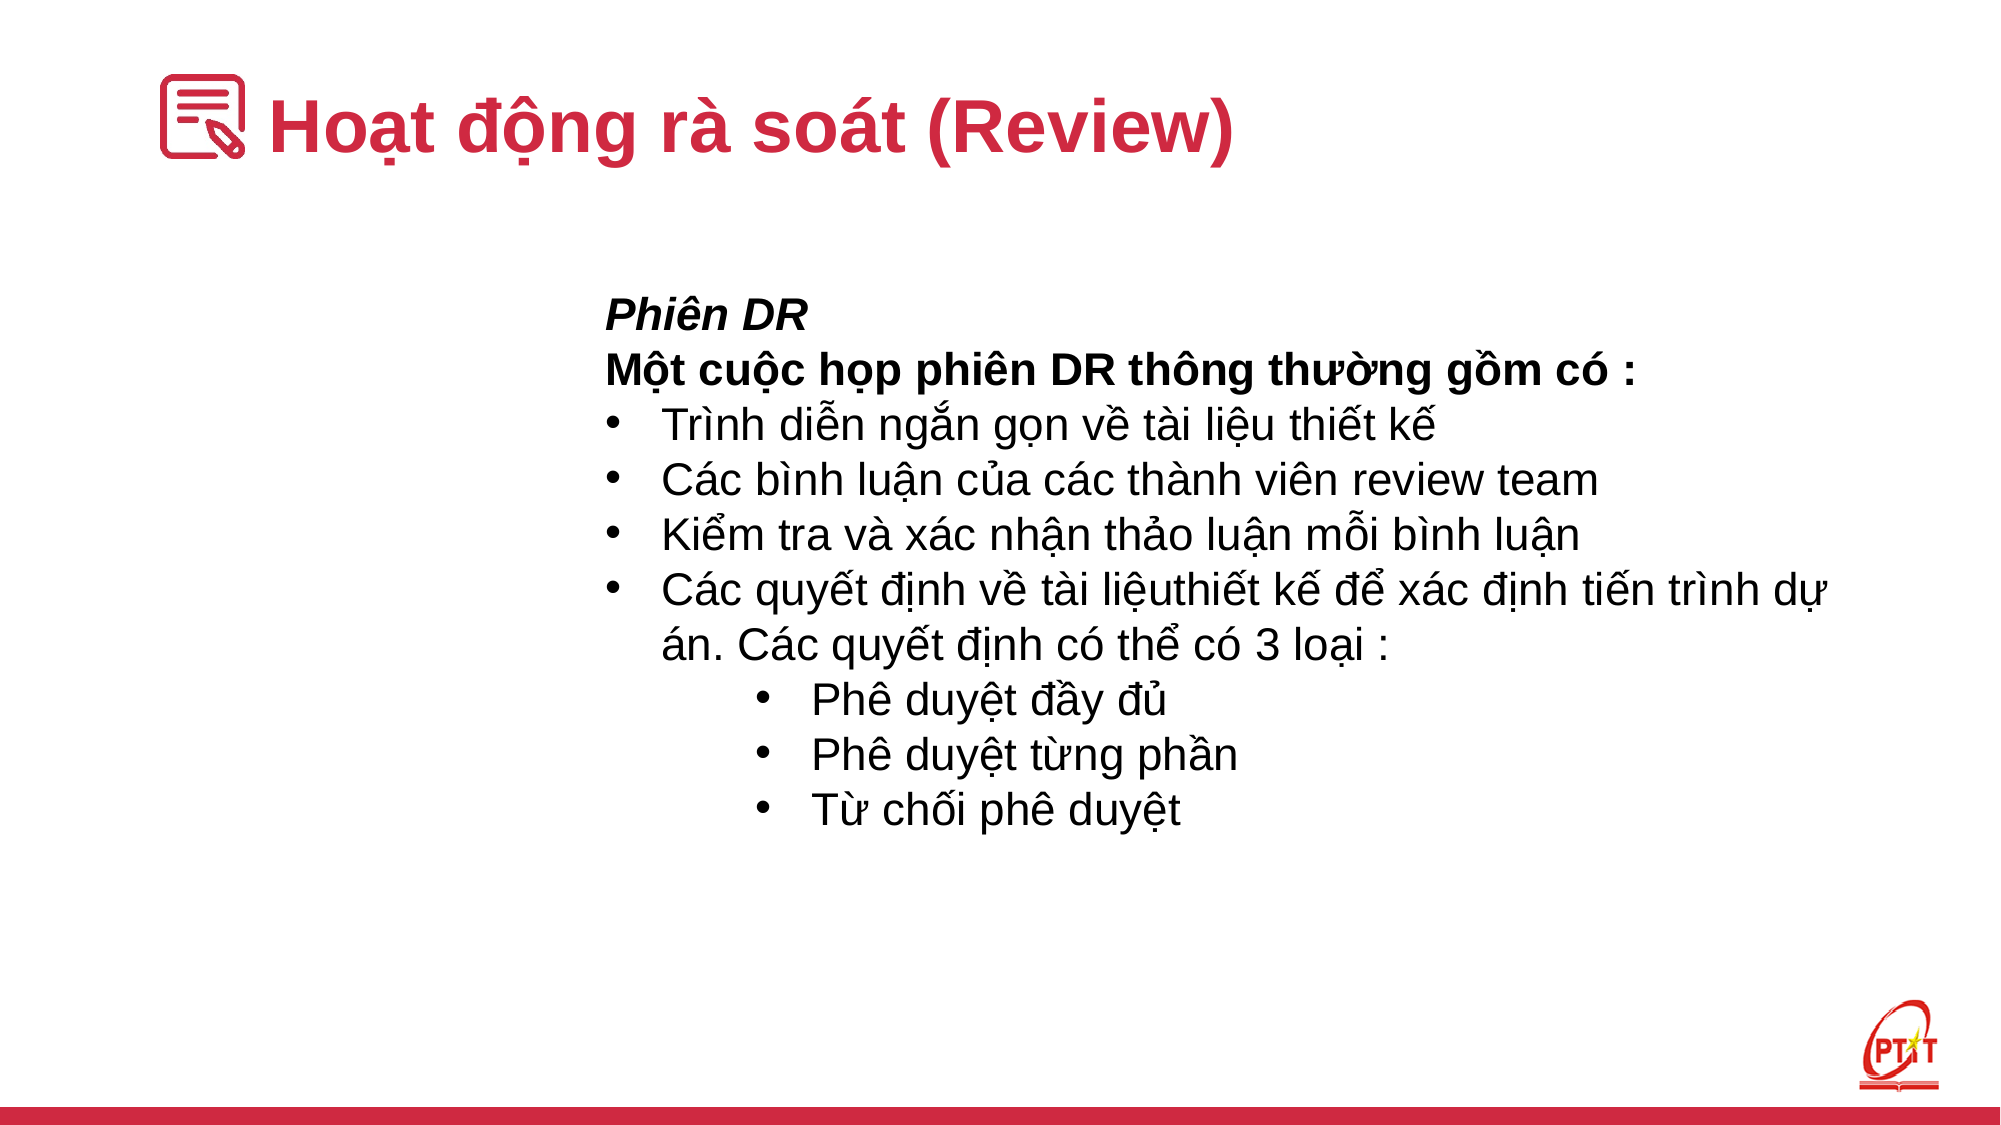

# Hoạt động rà soát (Review)
Phiên DR
Một cuộc họp phiên DR thông thường gồm có :
Trình diễn ngắn gọn về tài liệu thiết kế
Các bình luận của các thành viên review team
Kiểm tra và xác nhận thảo luận mỗi bình luận
Các quyết định về tài liệuthiết kế để xác định tiến trình dự án. Các quyết định có thể có 3 loại :
Phê duyệt đầy đủ
Phê duyệt từng phần
Từ chối phê duyệt